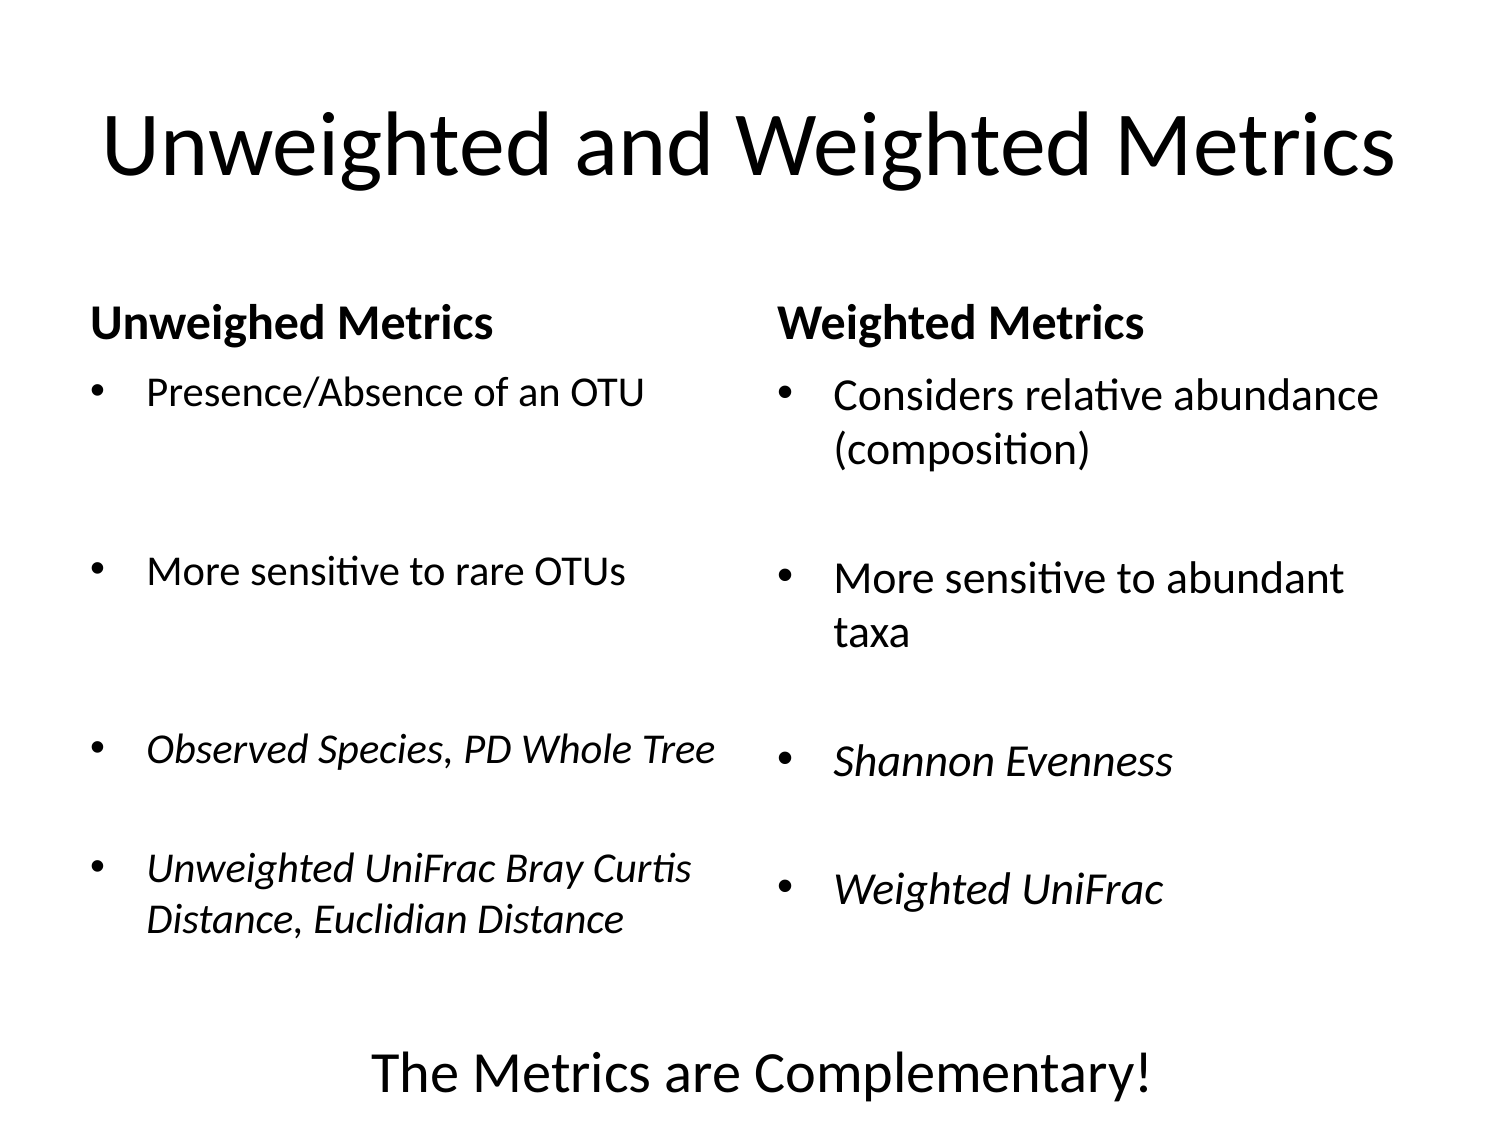

# Unweighted and Weighted Metrics
Unweighed Metrics
Weighted Metrics
Presence/Absence of an OTU

More sensitive to rare OTUs

Observed Species, PD Whole Tree

Unweighted UniFrac Bray Curtis Distance, Euclidian Distance
Considers relative abundance (composition)

More sensitive to abundant taxa

Shannon Evenness

Weighted UniFrac

The Metrics are Complementary!